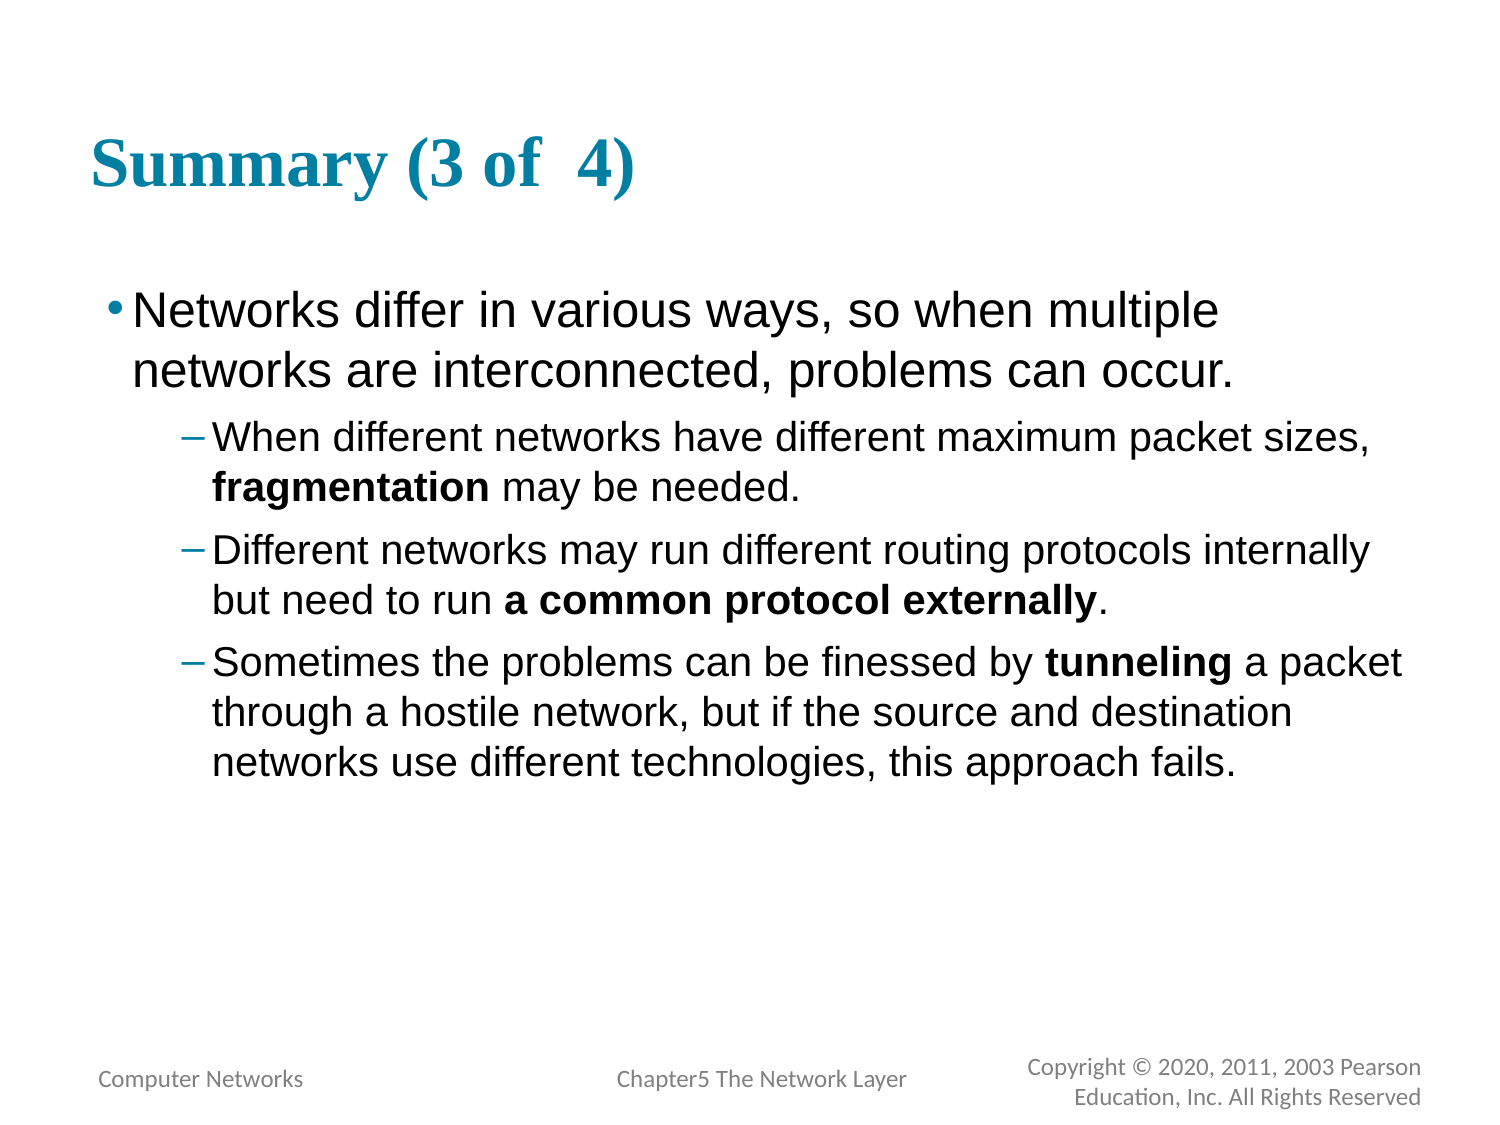

# Summary (3 of  4)
Networks differ in various ways, so when multiple networks are interconnected, problems can occur.
When different networks have different maximum packet sizes, fragmentation may be needed.
Different networks may run different routing protocols internally but need to run a common protocol externally.
Sometimes the problems can be finessed by tunneling a packet through a hostile network, but if the source and destination networks use different technologies, this approach fails.